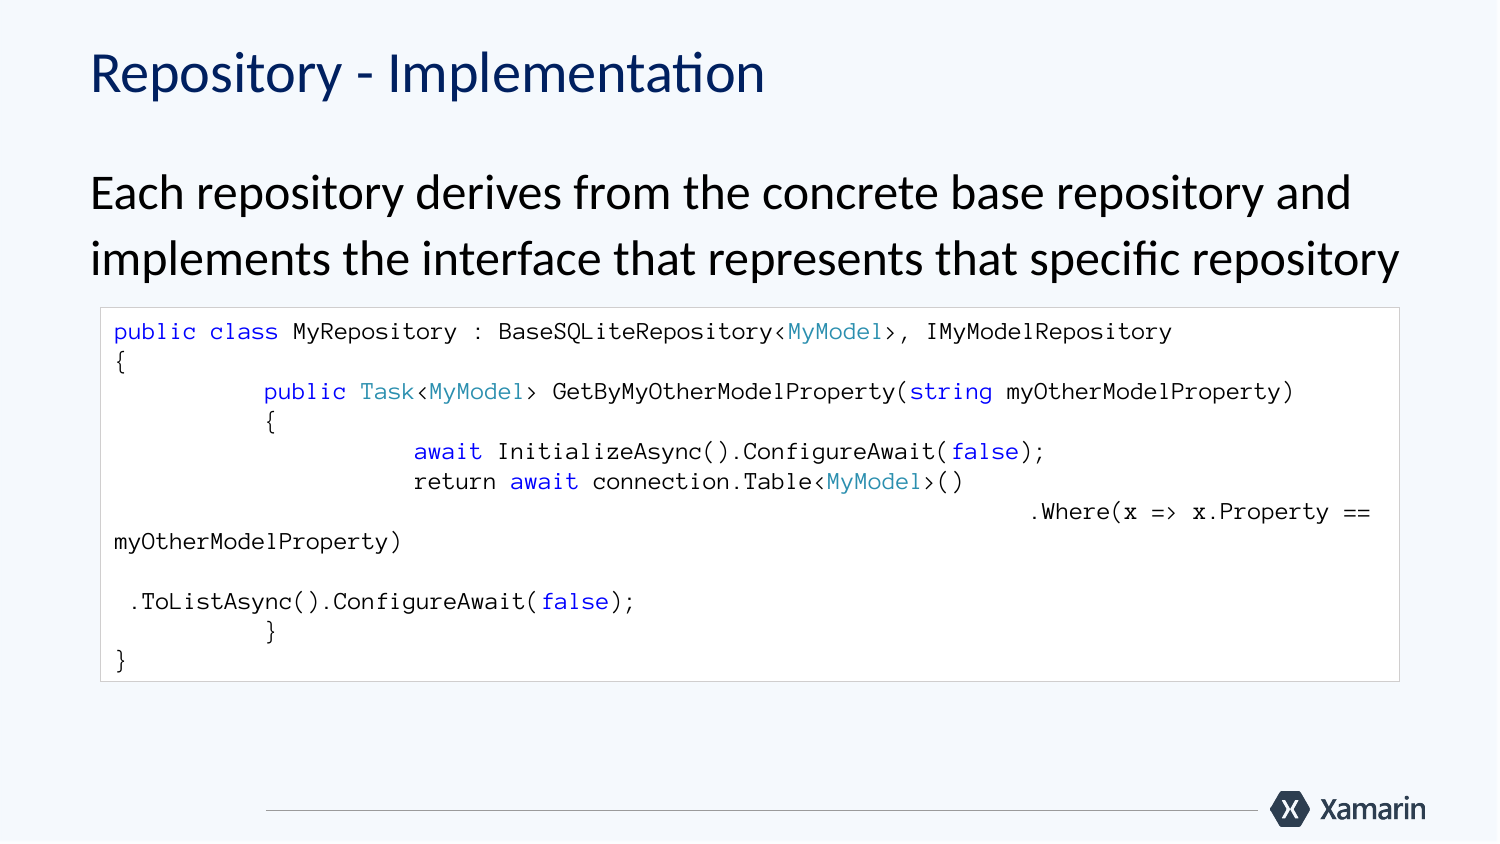

# Repository - Implementation
Each repository derives from the concrete base repository and implements the interface that represents that specific repository
public class MyRepository : BaseSQLiteRepository<MyModel>, IMyModelRepository
{
	public Task<MyModel> GetByMyOtherModelProperty(string myOtherModelProperty)
	{
		await InitializeAsync().ConfigureAwait(false);
		return await connection.Table<MyModel>()
						 .Where(x => x.Property == myOtherModelProperty)
						 .ToListAsync().ConfigureAwait(false);
	}
}